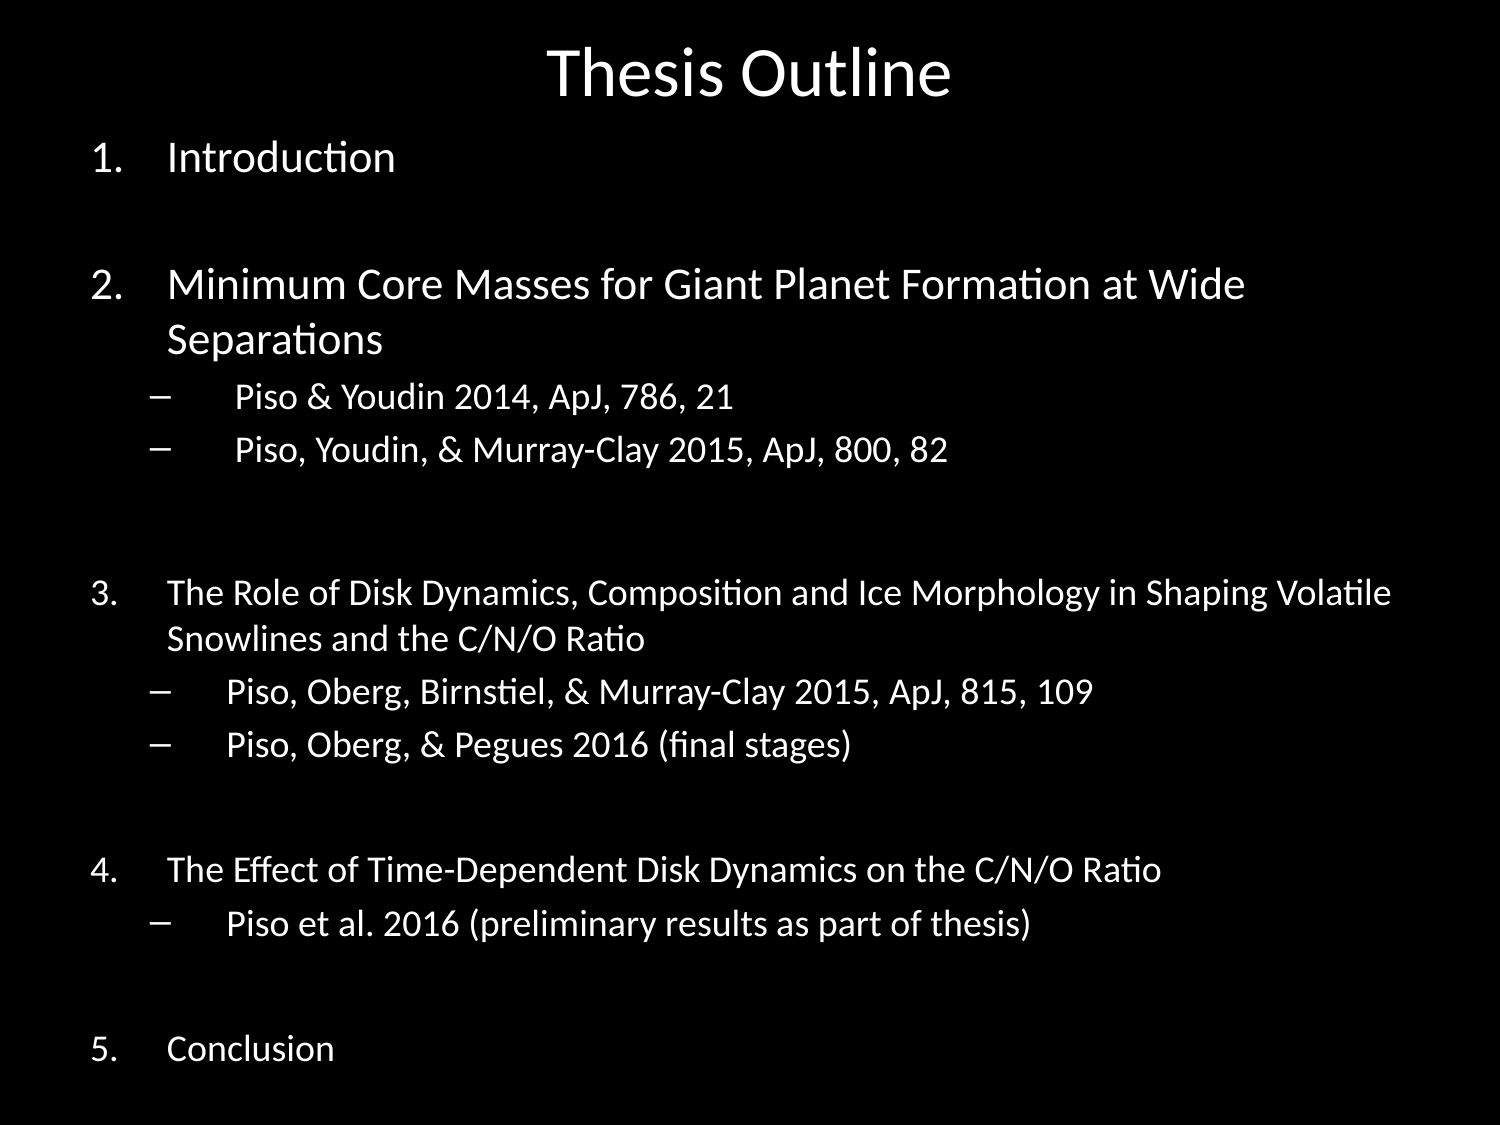

# Thesis Outline
Introduction

Minimum Core Masses for Giant Planet Formation at Wide Separations
 Piso & Youdin 2014, ApJ, 786, 21
 Piso, Youdin, & Murray-Clay 2015, ApJ, 800, 82

The Role of Disk Dynamics, Composition and Ice Morphology in Shaping Volatile Snowlines and the C/N/O Ratio
Piso, Oberg, Birnstiel, & Murray-Clay 2015, ApJ, 815, 109
Piso, Oberg, & Pegues 2016 (final stages)

The Effect of Time-Dependent Disk Dynamics on the C/N/O Ratio
Piso et al. 2016 (preliminary results as part of thesis)

Conclusion